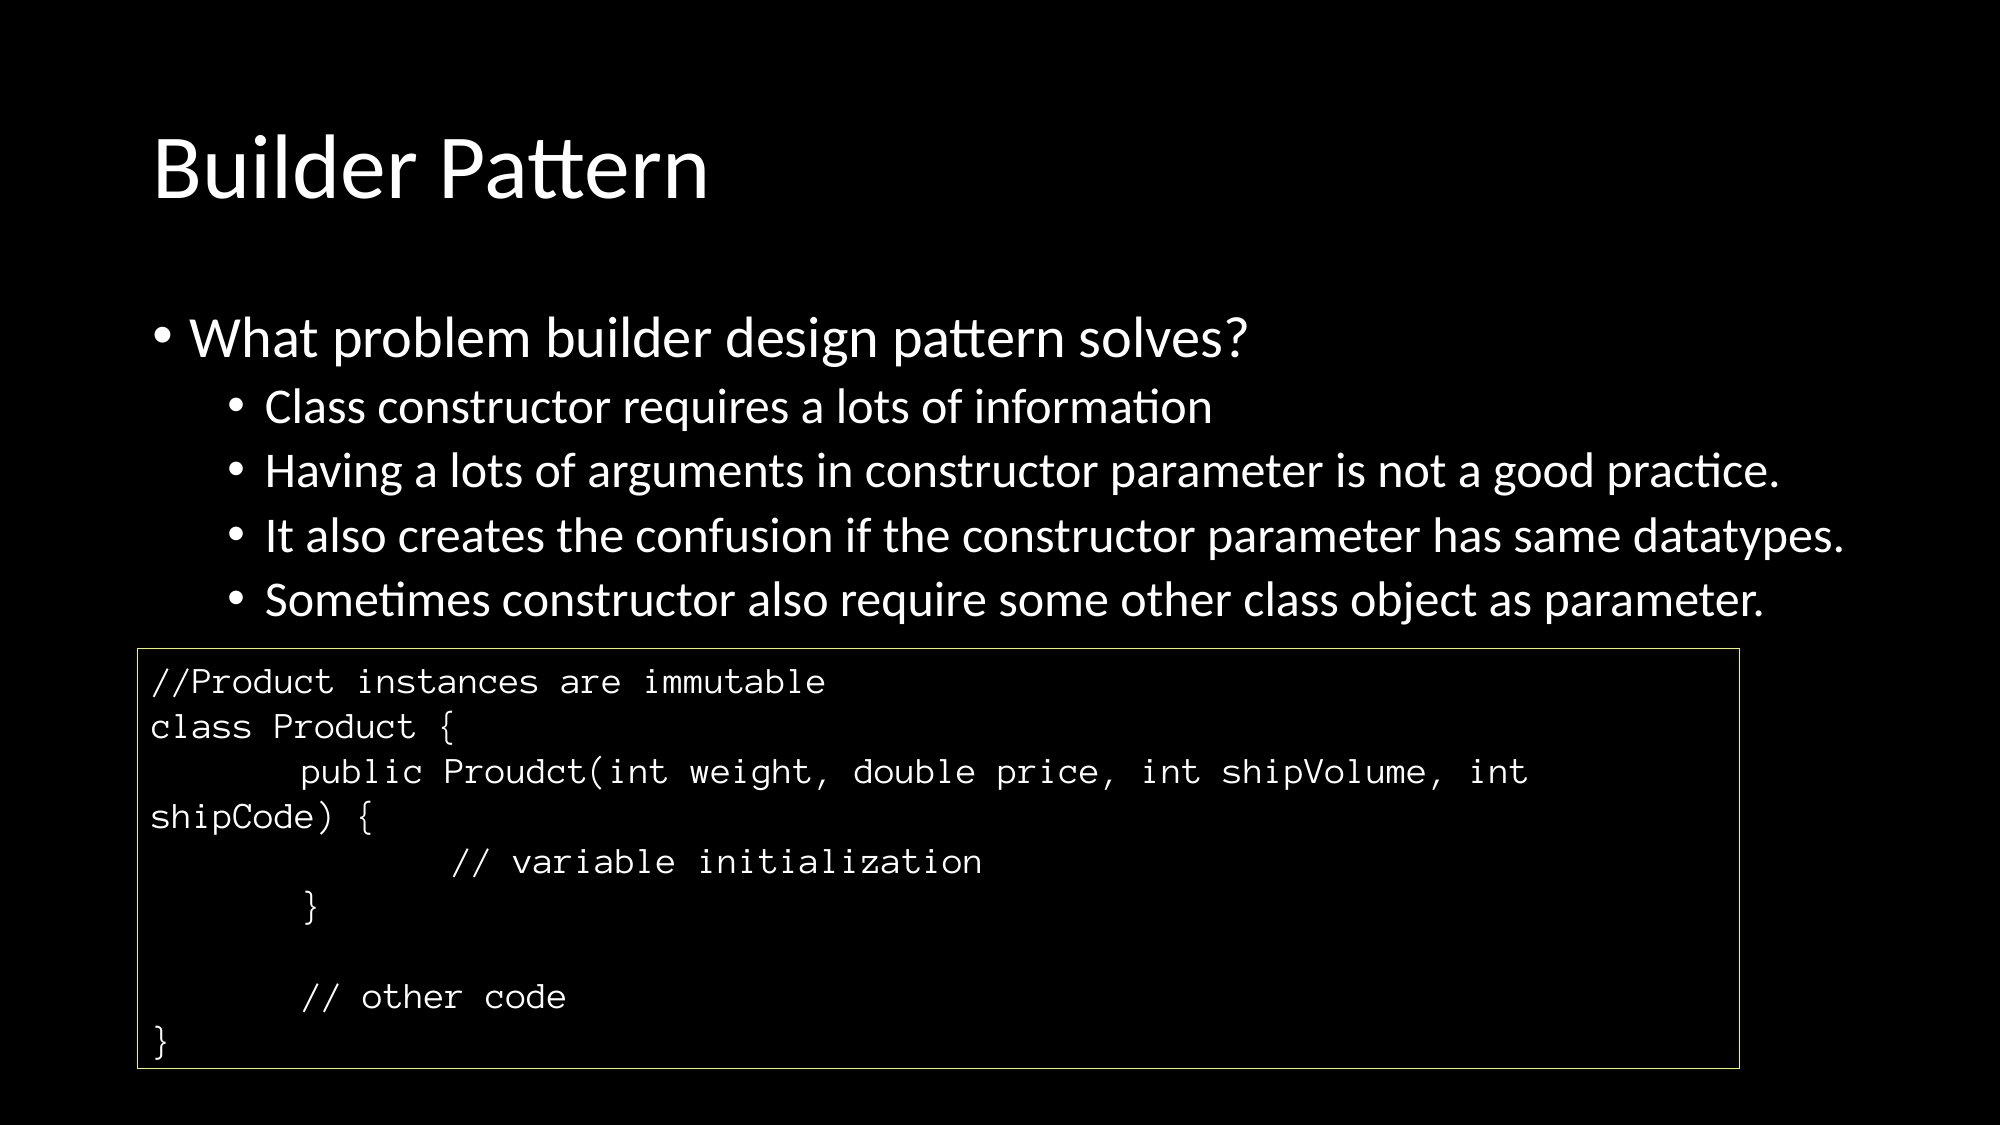

# Builder Pattern
What problem builder design pattern solves?
Class constructor requires a lots of information
Having a lots of arguments in constructor parameter is not a good practice.
It also creates the confusion if the constructor parameter has same datatypes.
Sometimes constructor also require some other class object as parameter.
//Product instances are immutable
class Product {
	public Proudct(int weight, double price, int shipVolume, int shipCode) {
		// variable initialization
	}

	// other code
}